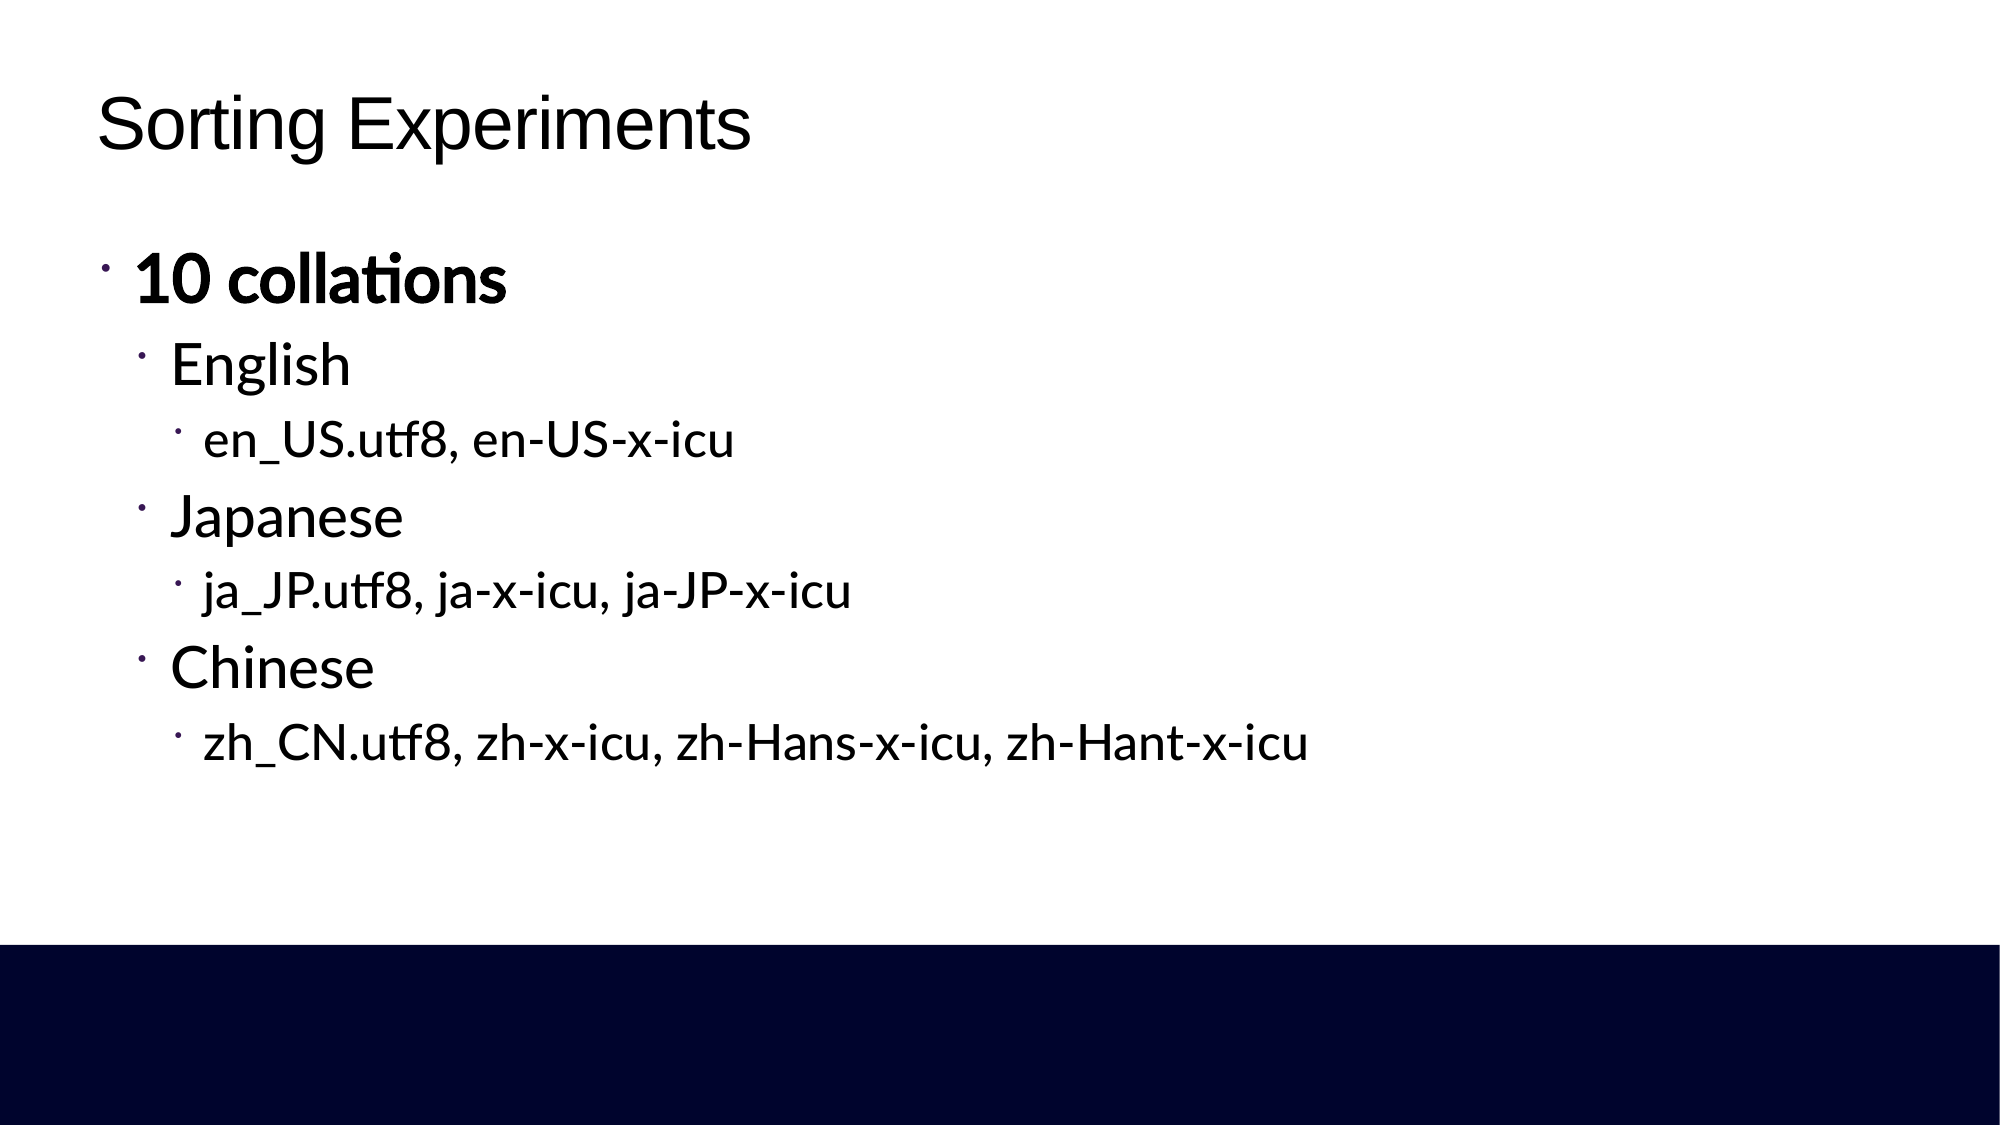

# Sorting Experiments
10 collations
English
en_US.utf8, en-US-x-icu
Japanese
ja_JP.utf8, ja-x-icu, ja-JP-x-icu
Chinese
zh_CN.utf8, zh-x-icu, zh-Hans-x-icu, zh-Hant-x-icu